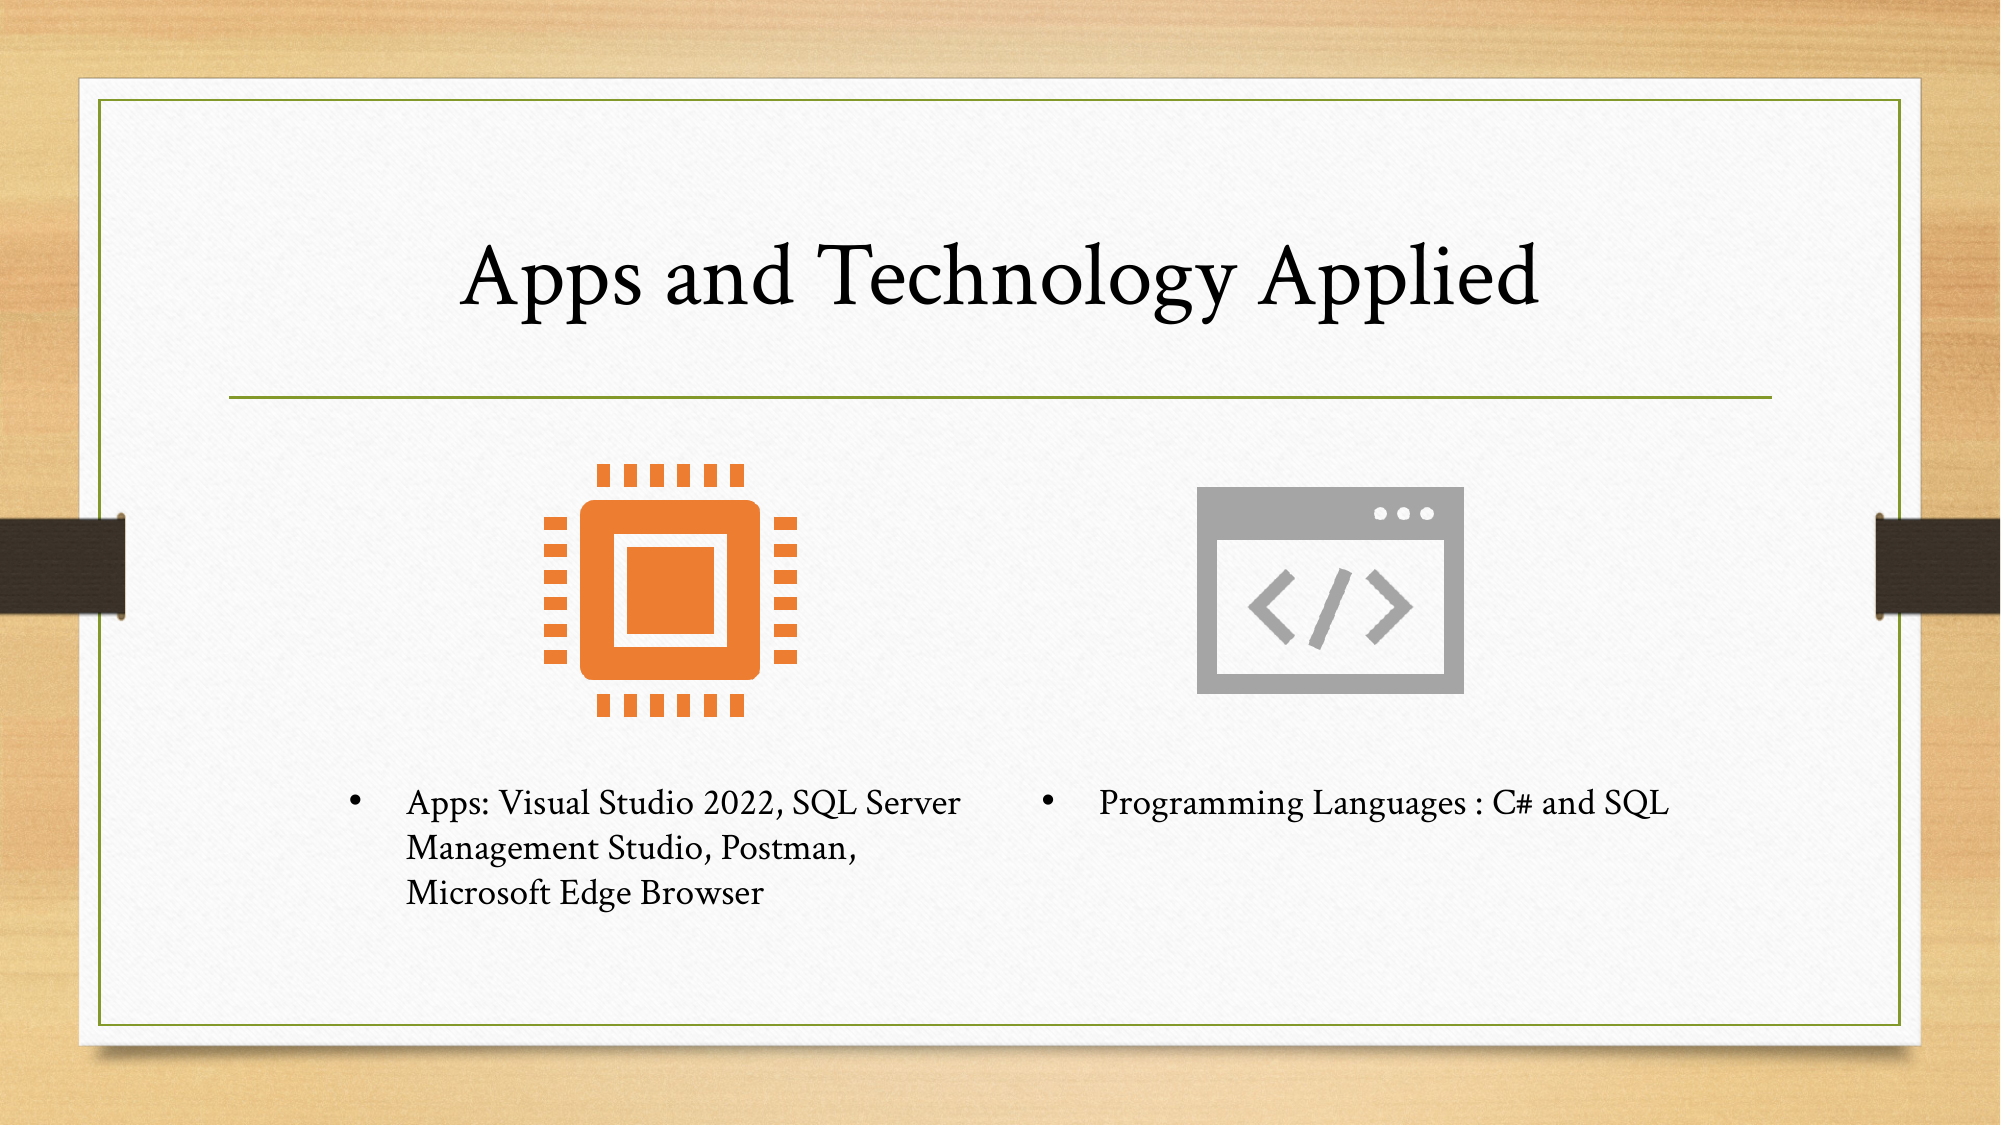

# Apps and Technology Applied

Apps: Visual Studio 2022, SQL Server Management Studio, Postman, Microsoft Edge Browser
Programming Languages : C# and SQL